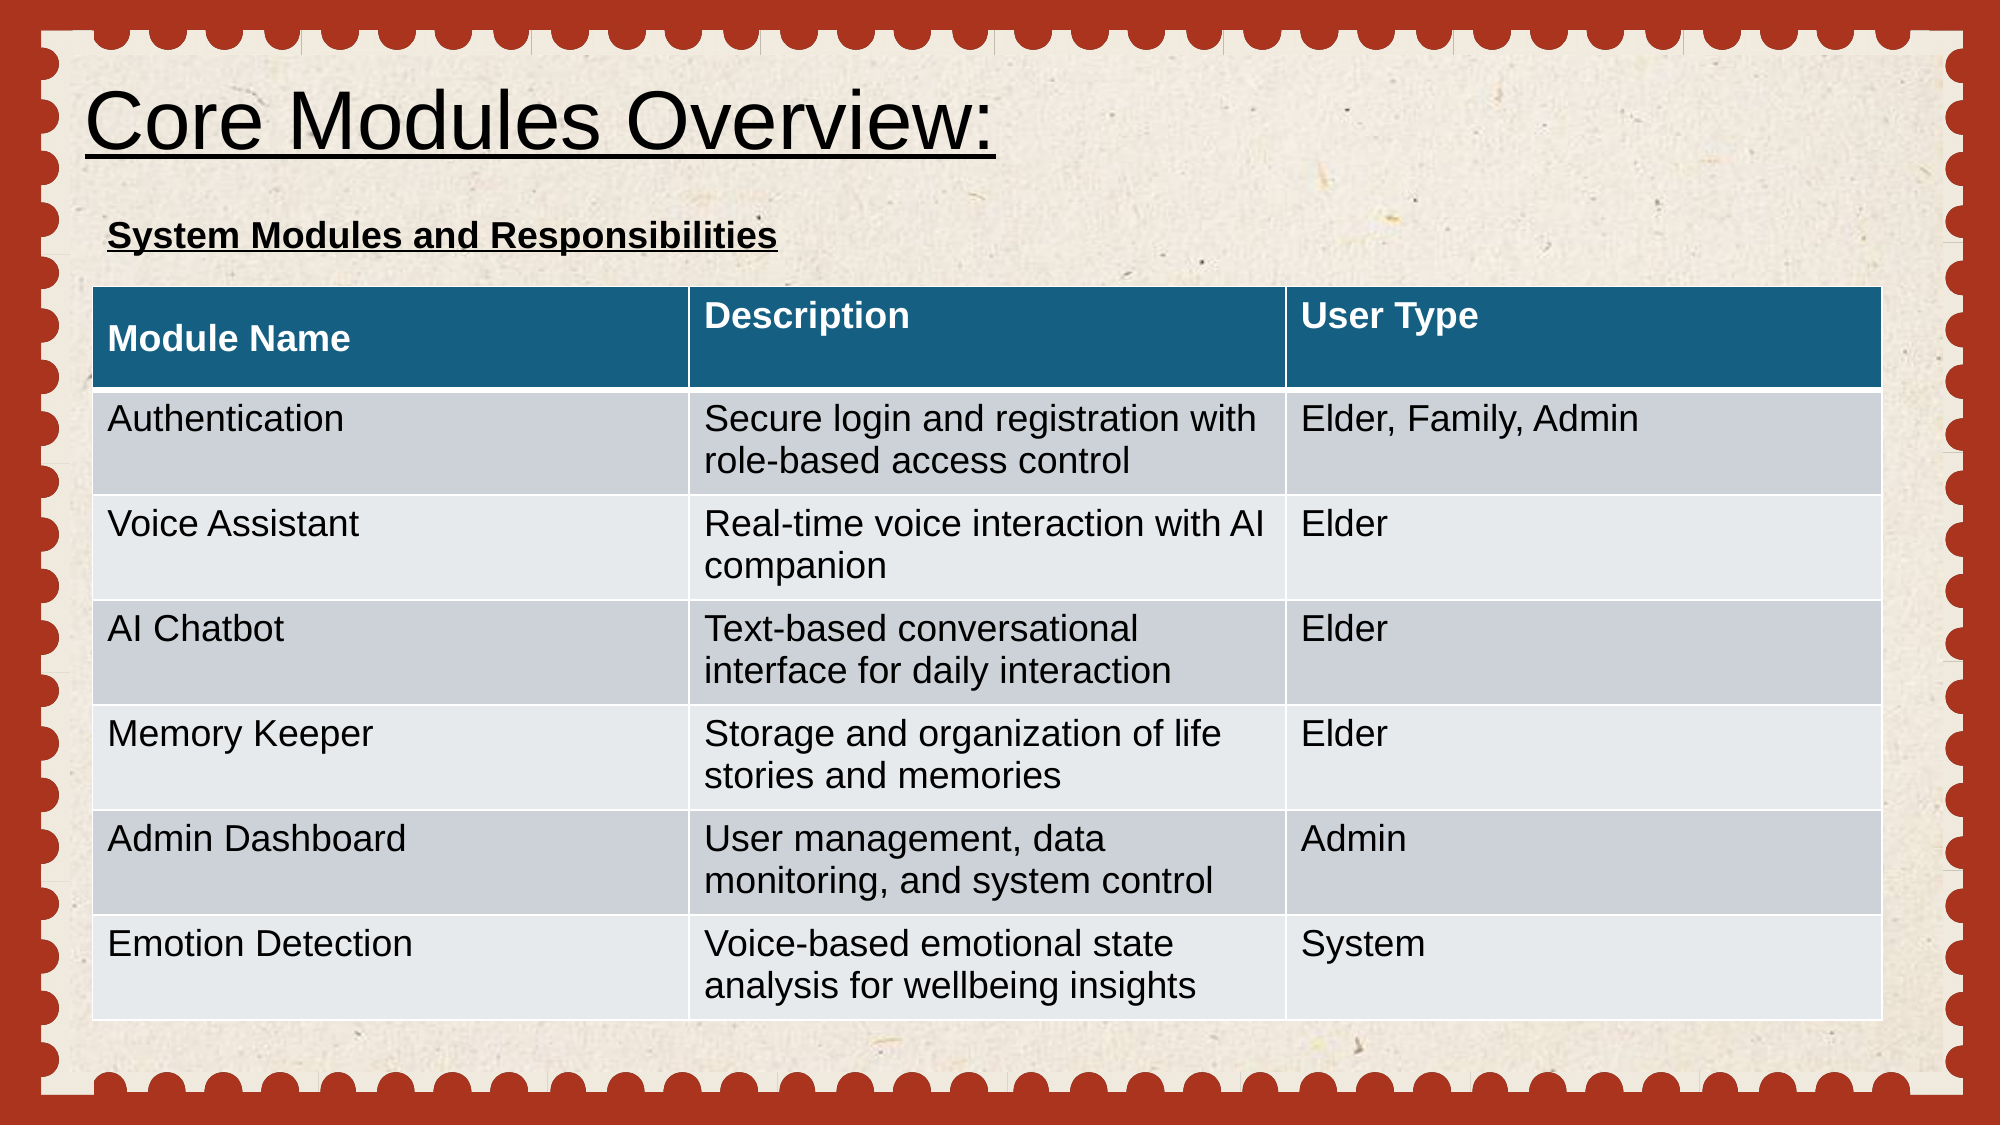

Core Modules Overview:
System Modules and Responsibilities
| Module Name | Description | User Type |
| --- | --- | --- |
| Authentication | Secure login and registration with role-based access control | Elder, Family, Admin |
| Voice Assistant | Real-time voice interaction with AI companion | Elder |
| AI Chatbot | Text-based conversational interface for daily interaction | Elder |
| Memory Keeper | Storage and organization of life stories and memories | Elder |
| Admin Dashboard | User management, data monitoring, and system control | Admin |
| Emotion Detection | Voice-based emotional state analysis for wellbeing insights | System |